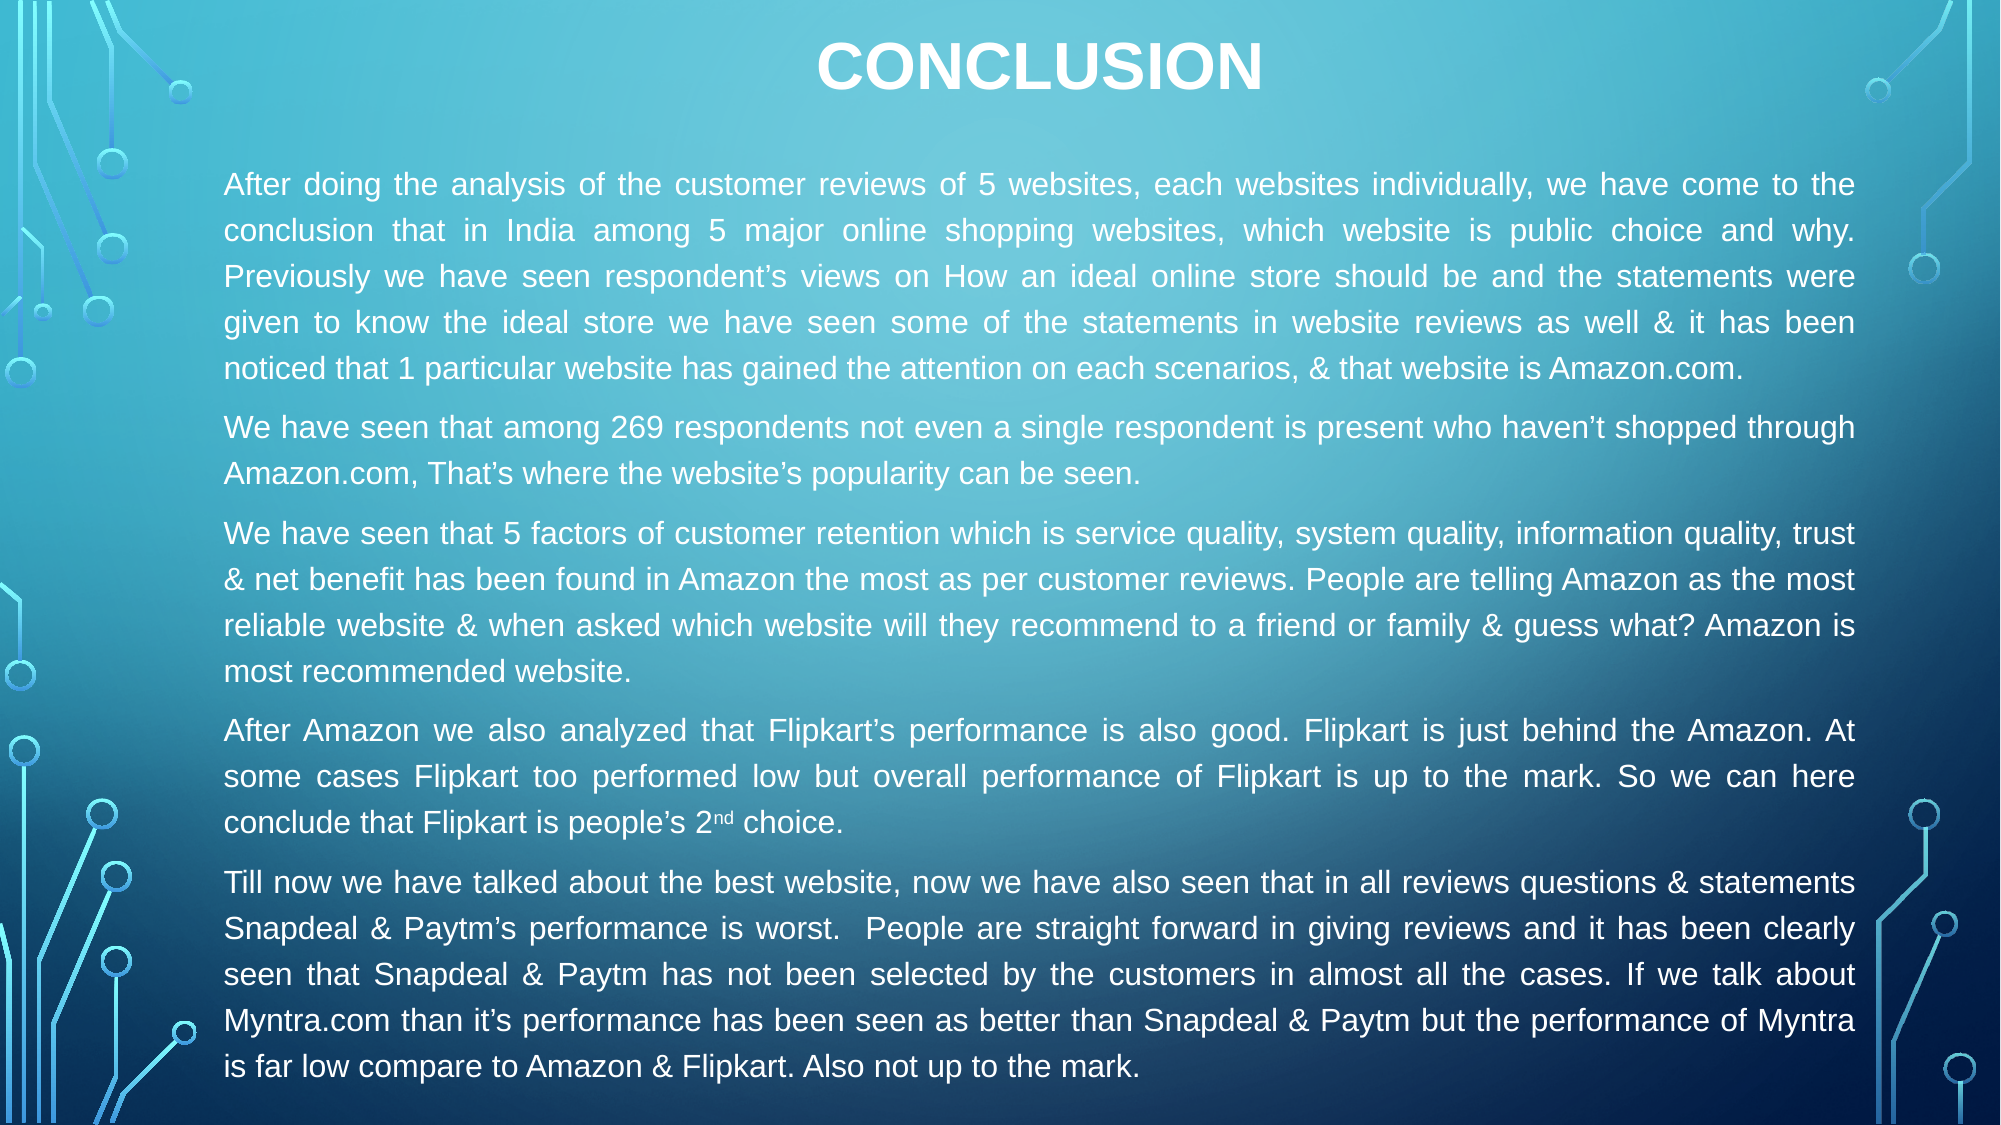

# Conclusion
After doing the analysis of the customer reviews of 5 websites, each websites individually, we have come to the conclusion that in India among 5 major online shopping websites, which website is public choice and why. Previously we have seen respondent’s views on How an ideal online store should be and the statements were given to know the ideal store we have seen some of the statements in website reviews as well & it has been noticed that 1 particular website has gained the attention on each scenarios, & that website is Amazon.com.
We have seen that among 269 respondents not even a single respondent is present who haven’t shopped through Amazon.com, That’s where the website’s popularity can be seen.
We have seen that 5 factors of customer retention which is service quality, system quality, information quality, trust & net benefit has been found in Amazon the most as per customer reviews. People are telling Amazon as the most reliable website & when asked which website will they recommend to a friend or family & guess what? Amazon is most recommended website.
After Amazon we also analyzed that Flipkart’s performance is also good. Flipkart is just behind the Amazon. At some cases Flipkart too performed low but overall performance of Flipkart is up to the mark. So we can here conclude that Flipkart is people’s 2nd choice.
Till now we have talked about the best website, now we have also seen that in all reviews questions & statements Snapdeal & Paytm’s performance is worst.  People are straight forward in giving reviews and it has been clearly seen that Snapdeal & Paytm has not been selected by the customers in almost all the cases. If we talk about Myntra.com than it’s performance has been seen as better than Snapdeal & Paytm but the performance of Myntra is far low compare to Amazon & Flipkart. Also not up to the mark.